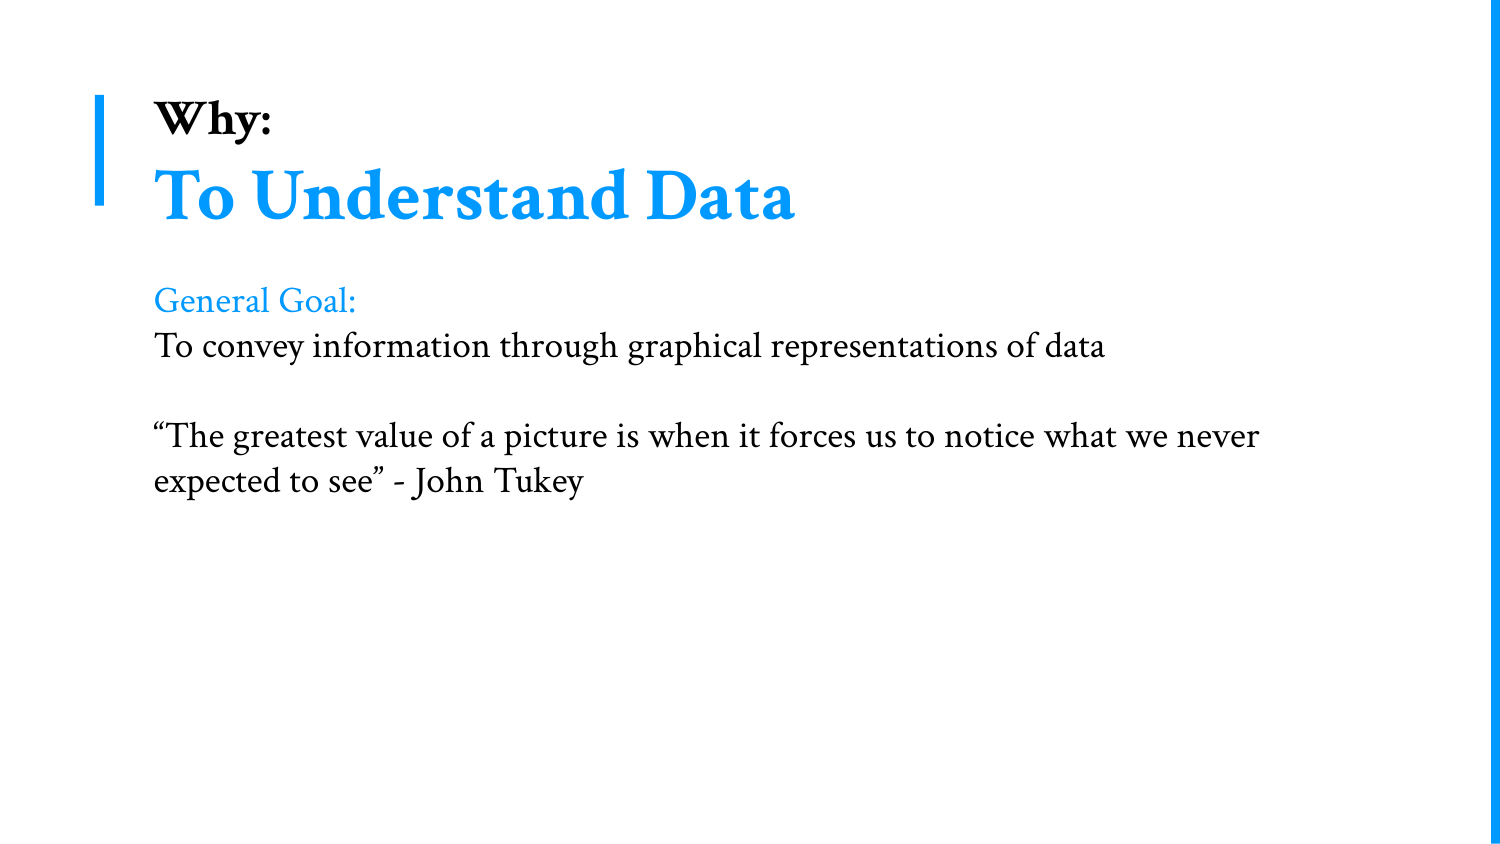

# Why:
To Understand Data

General Goal:
To convey information through graphical representations of data
“The greatest value of a picture is when it forces us to notice what we never expected to see” - John Tukey